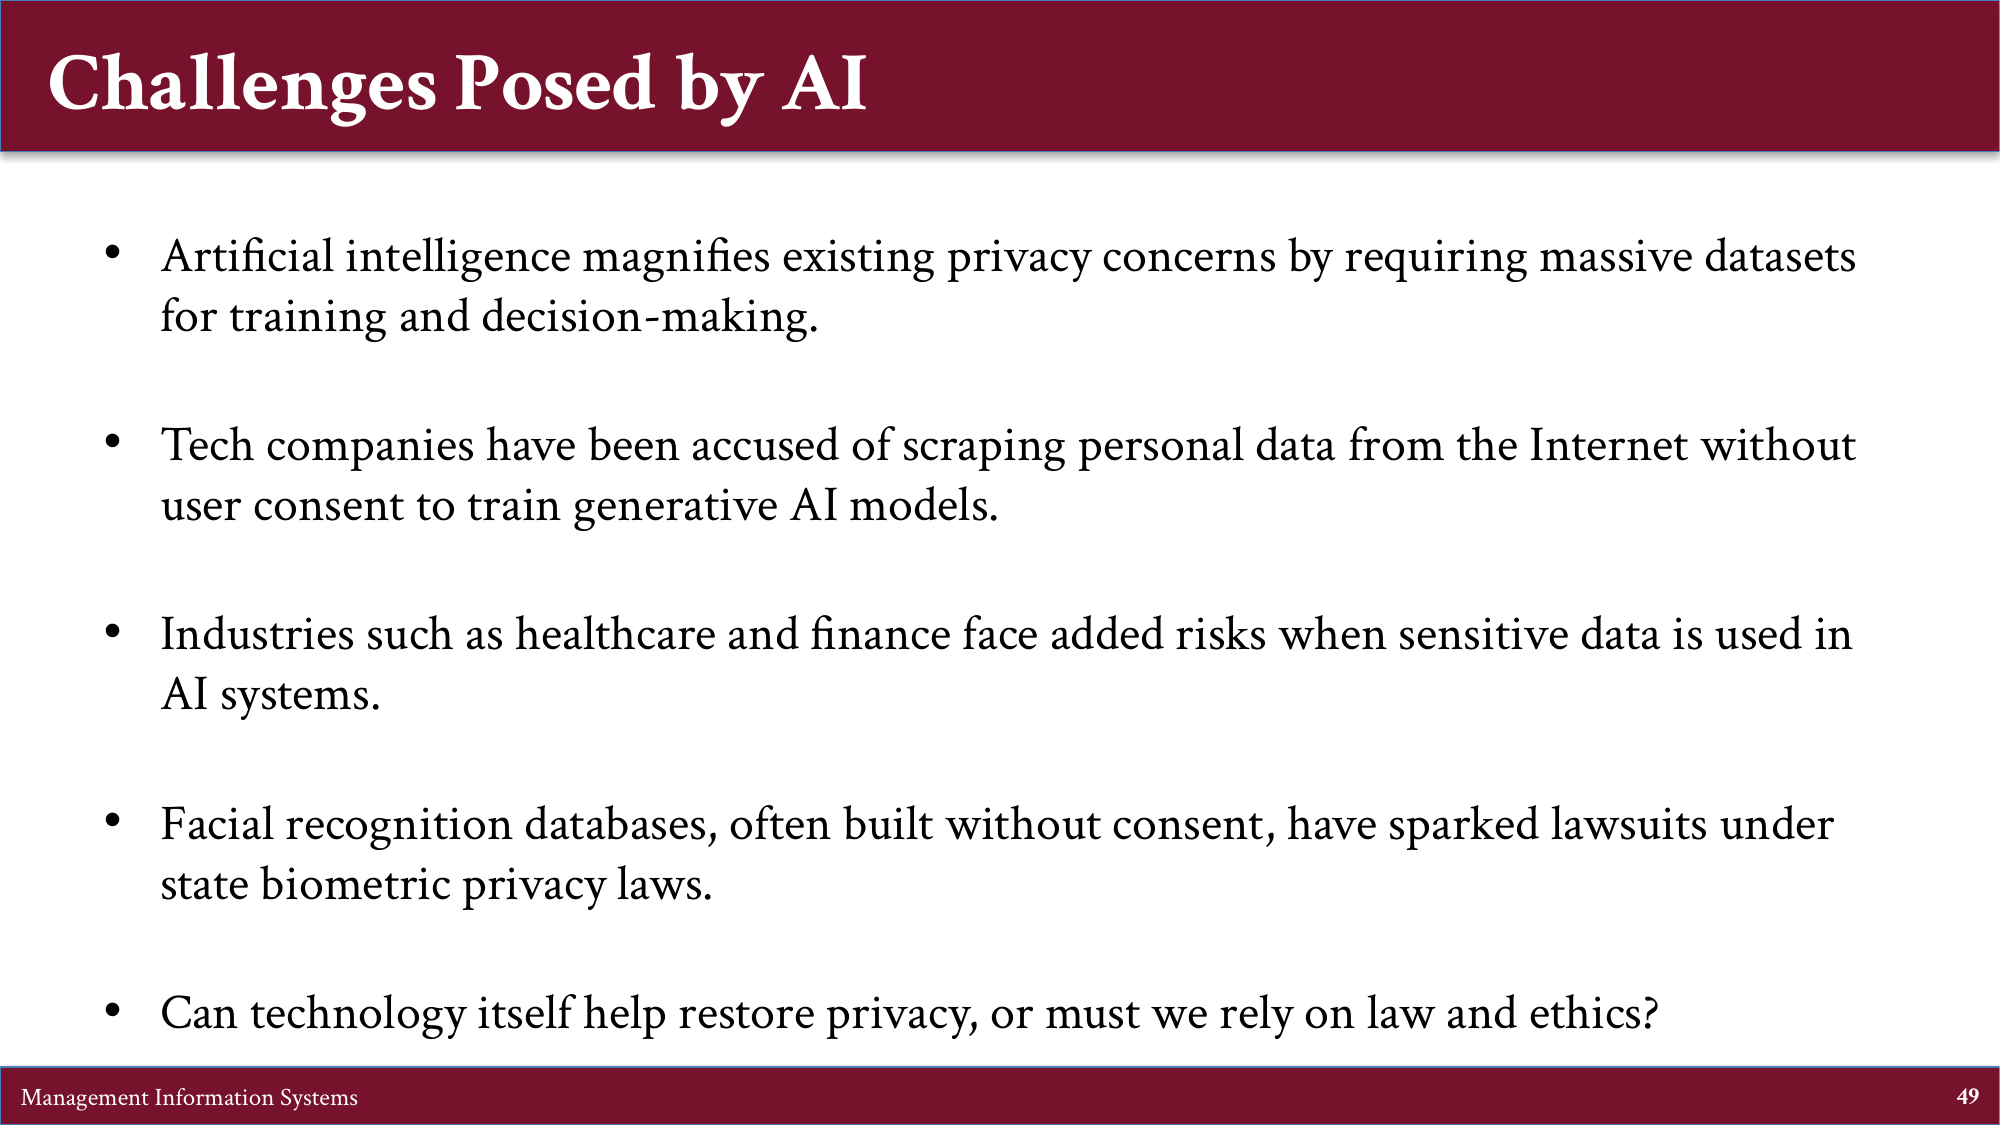

# Challenges Posed by AI
Artificial intelligence magnifies existing privacy concerns by requiring massive datasets for training and decision-making.

Tech companies have been accused of scraping personal data from the Internet without user consent to train generative AI models.

Industries such as healthcare and finance face added risks when sensitive data is used in AI systems.

Facial recognition databases, often built without consent, have sparked lawsuits under state biometric privacy laws.

Can technology itself help restore privacy, or must we rely on law and ethics?

 Management Information Systems
49